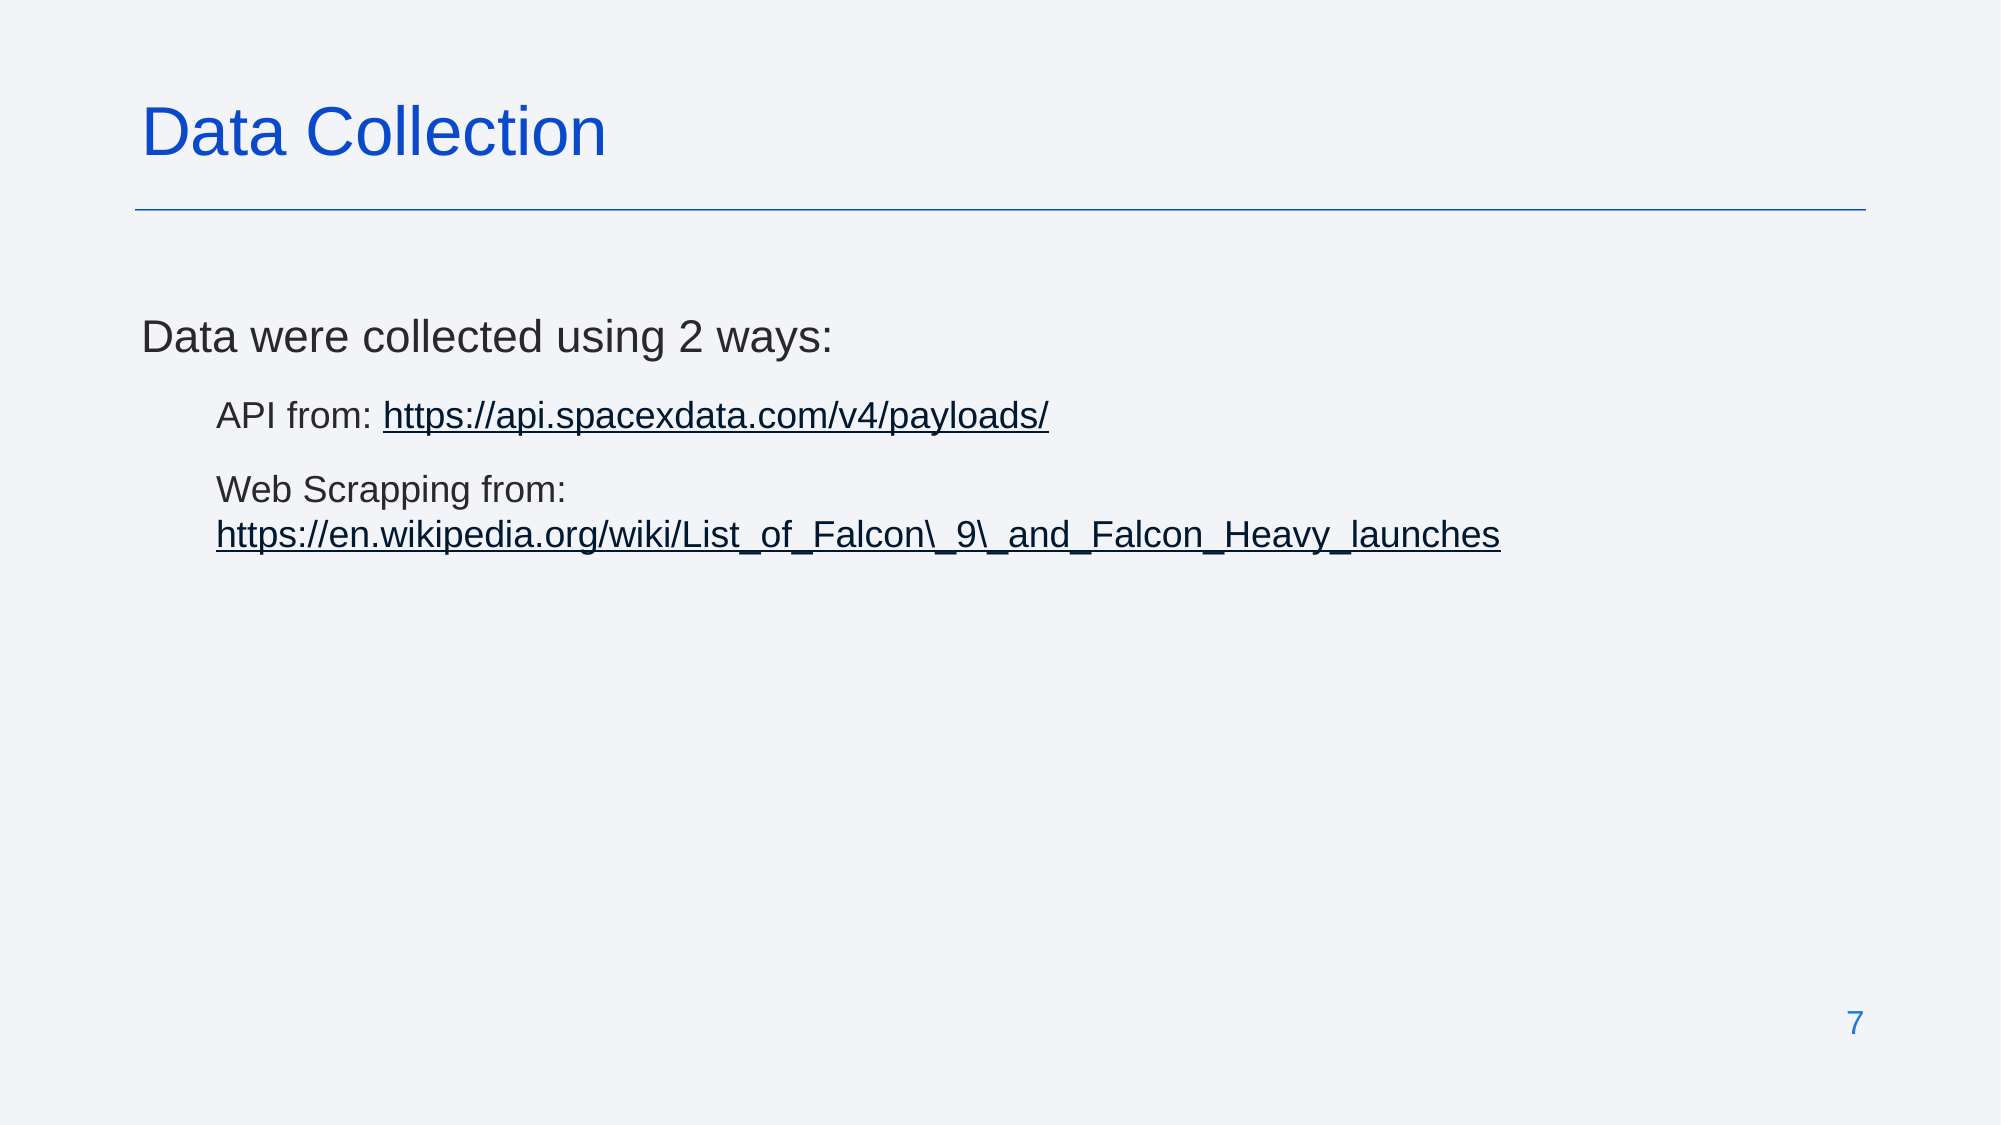

Data Collection
Data were collected using 2 ways:
API from: https://api.spacexdata.com/v4/payloads/
Web Scrapping from: https://en.wikipedia.org/wiki/List_of_Falcon\_9\_and_Falcon_Heavy_launches
7